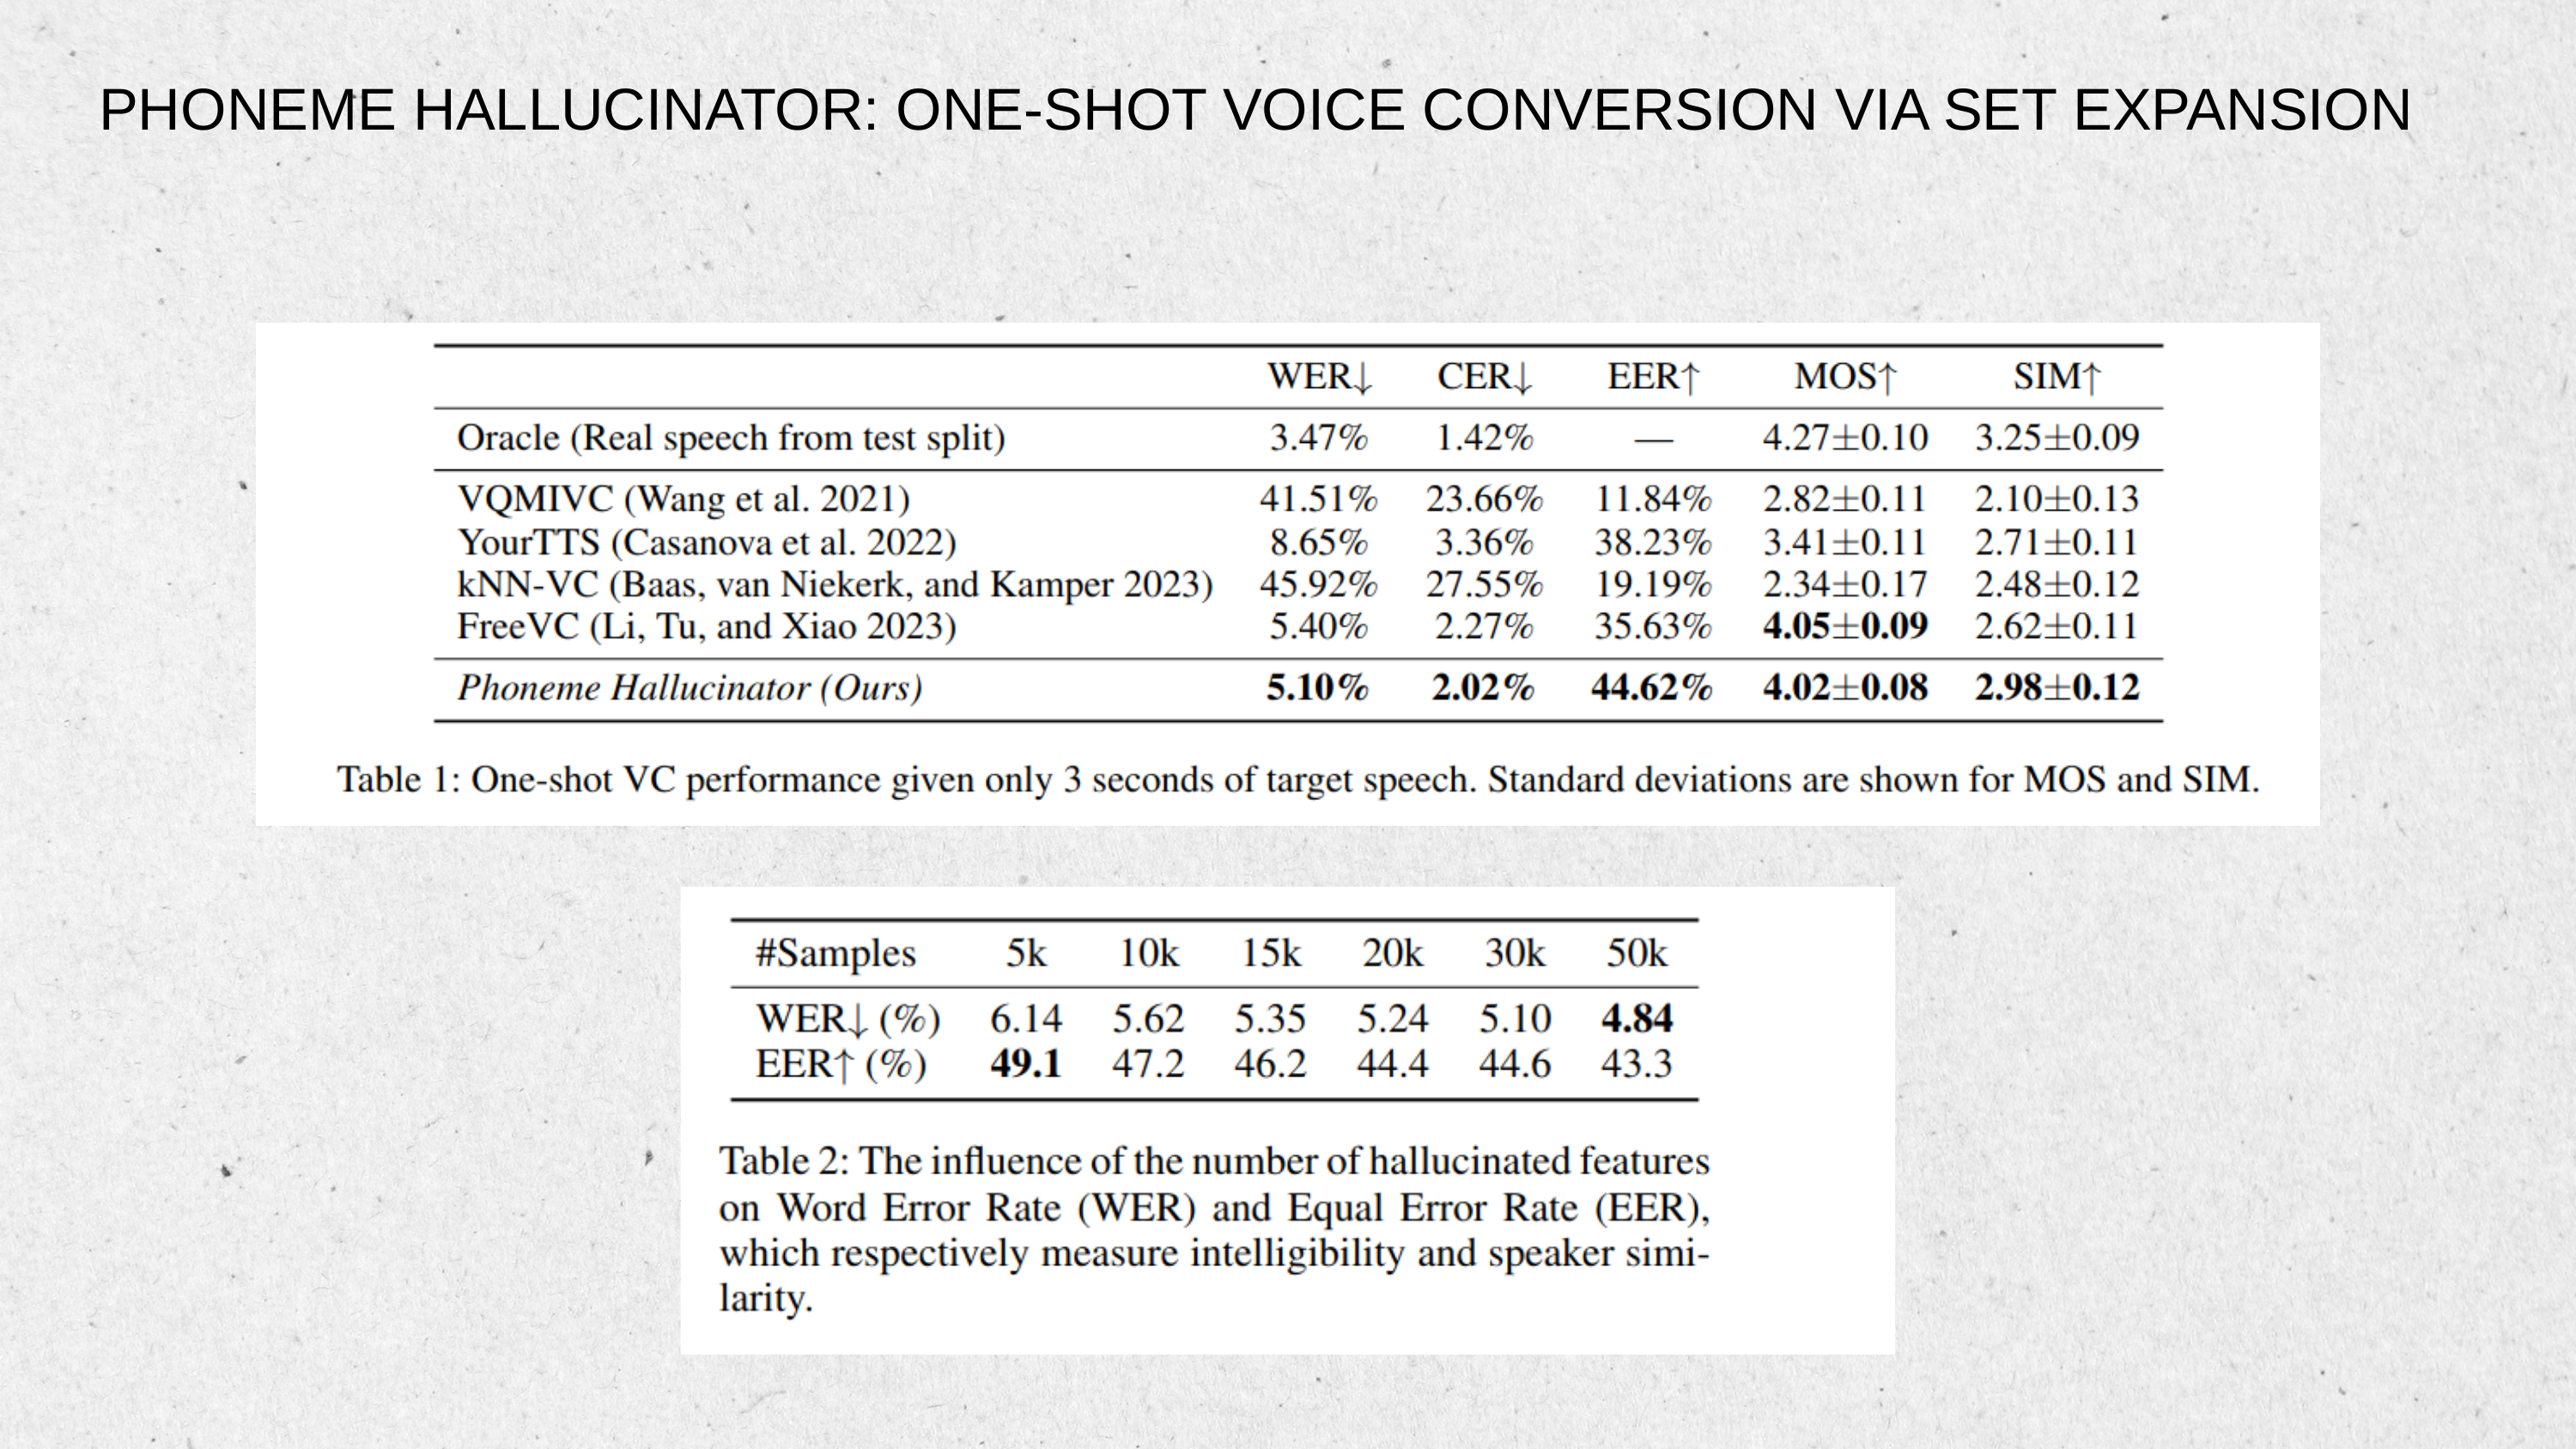

PHONEME HALLUCINATOR: ONE-SHOT VOICE CONVERSION VIA SET EXPANSION